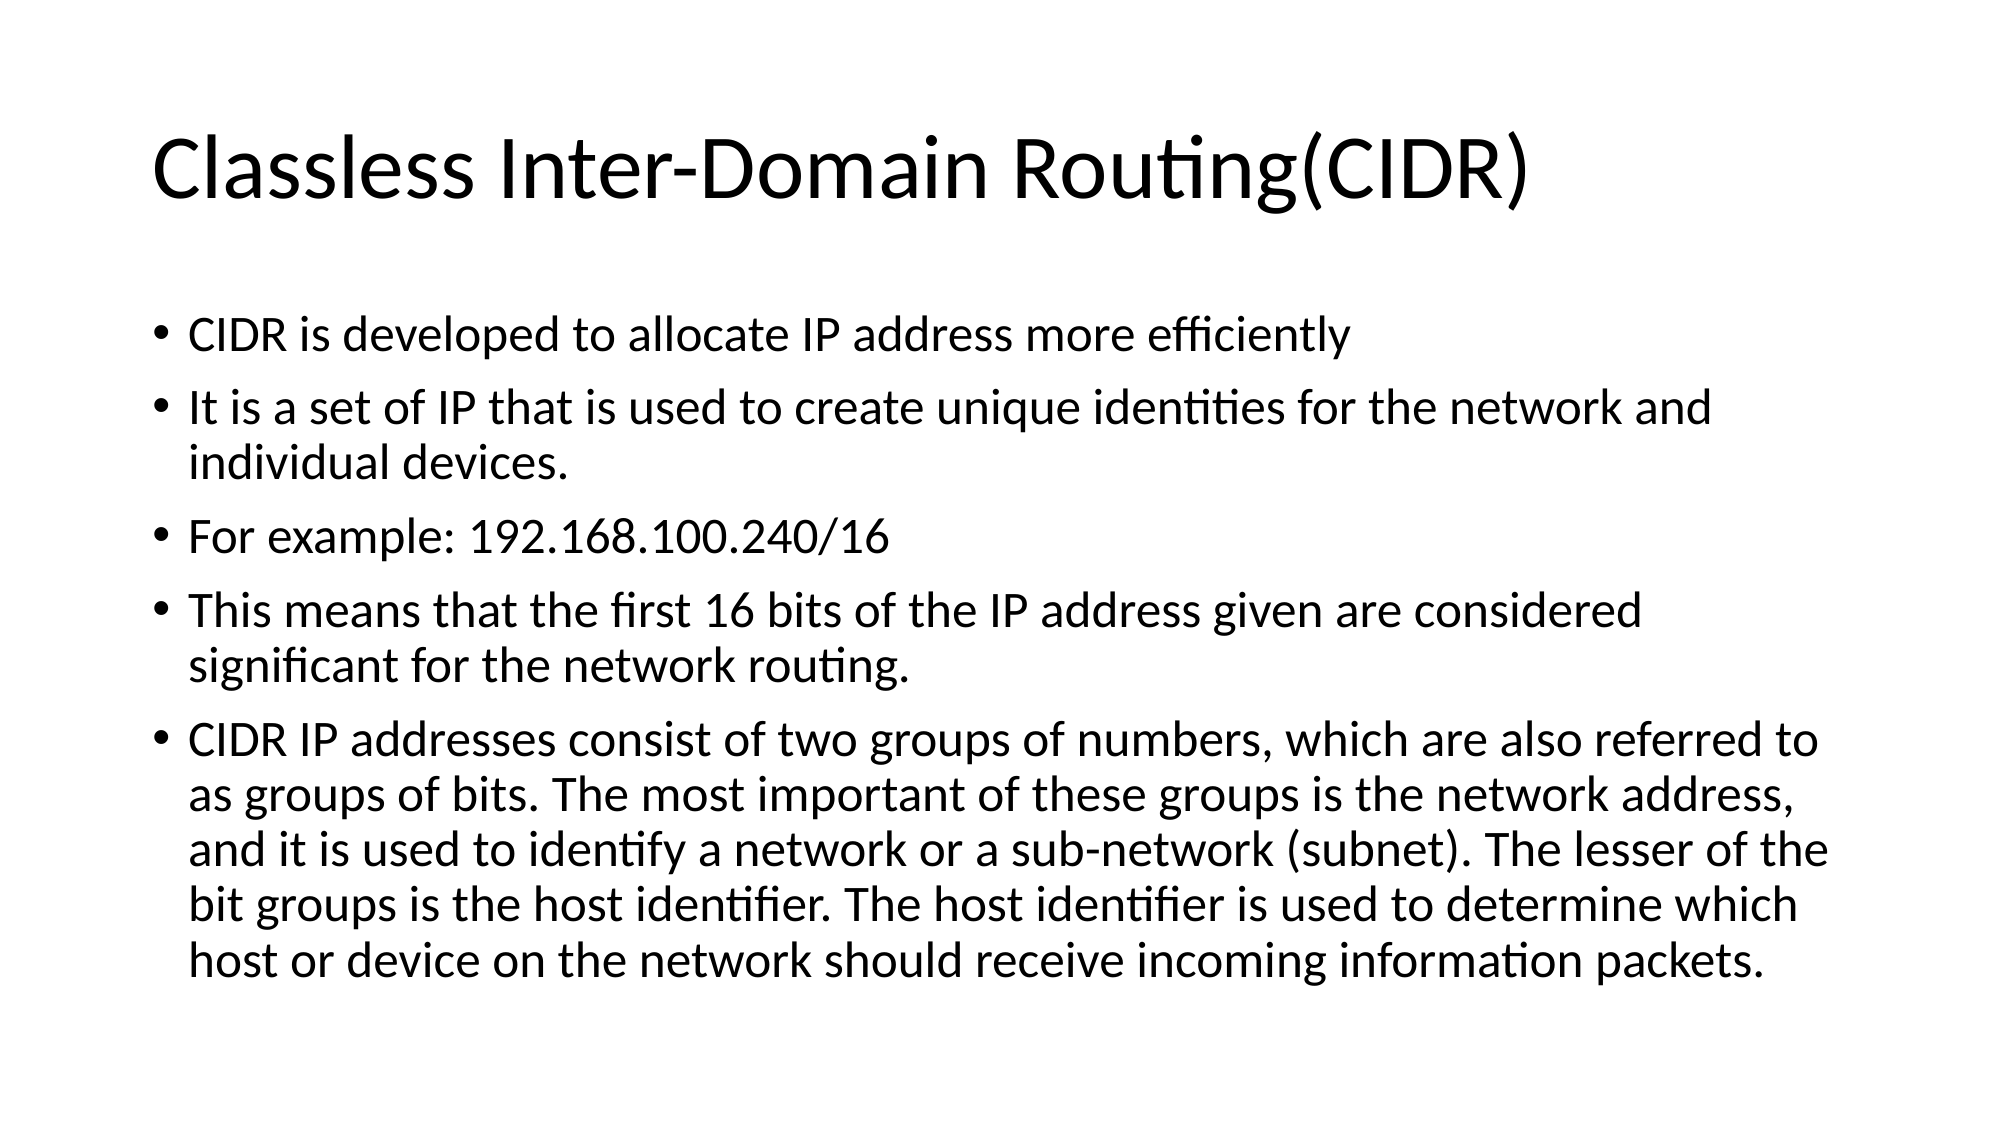

# Classless Inter-Domain Routing(CIDR)
CIDR is developed to allocate IP address more efficiently
It is a set of IP that is used to create unique identities for the network and individual devices.
For example: 192.168.100.240/16
This means that the first 16 bits of the IP address given are considered significant for the network routing.
CIDR IP addresses consist of two groups of numbers, which are also referred to as groups of bits. The most important of these groups is the network address, and it is used to identify a network or a sub-network (subnet). The lesser of the bit groups is the host identifier. The host identifier is used to determine which host or device on the network should receive incoming information packets.